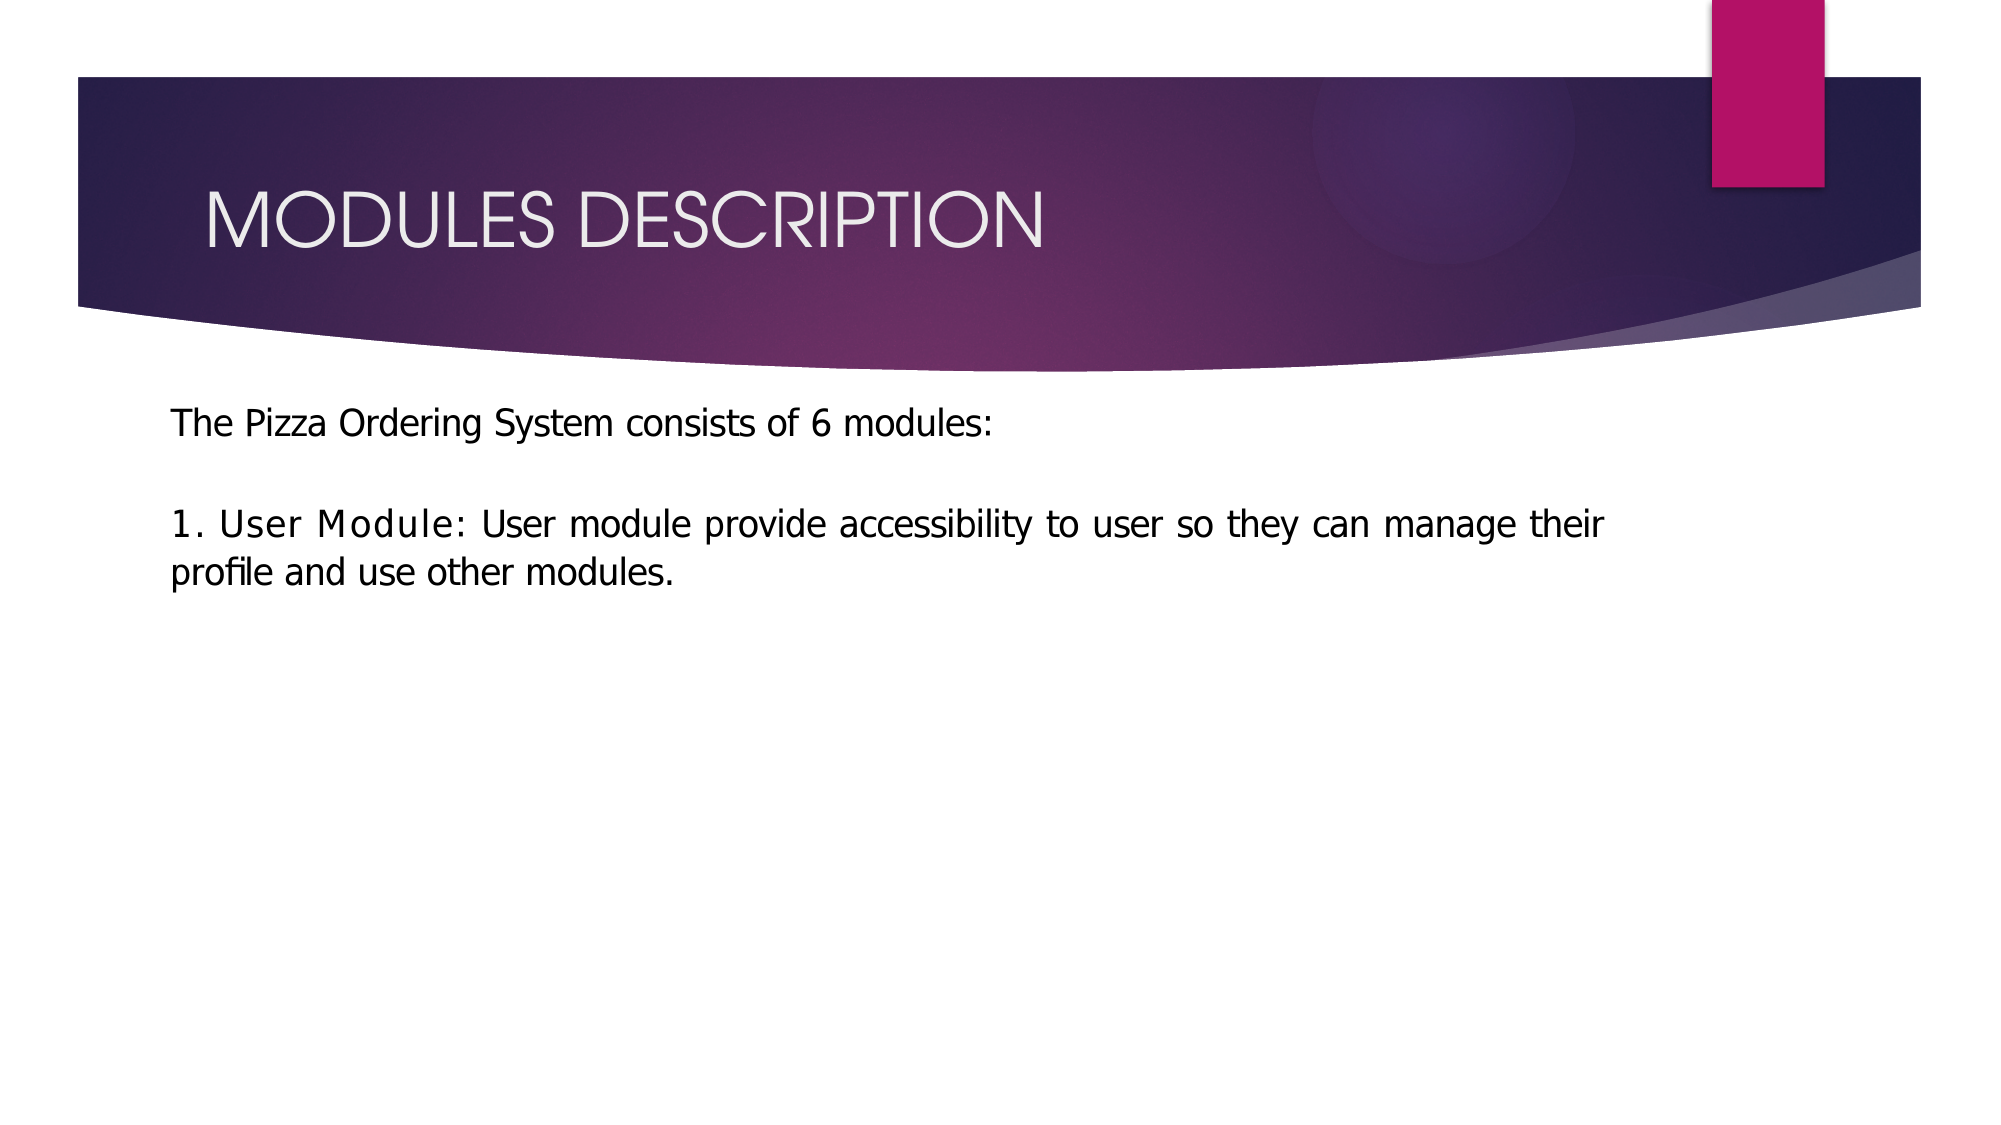

# MODULES DESCRIPTION
The Pizza Ordering System consists of 6 modules:
1. User Module: User module provide accessibility to user so they can manage their profile and use other modules.